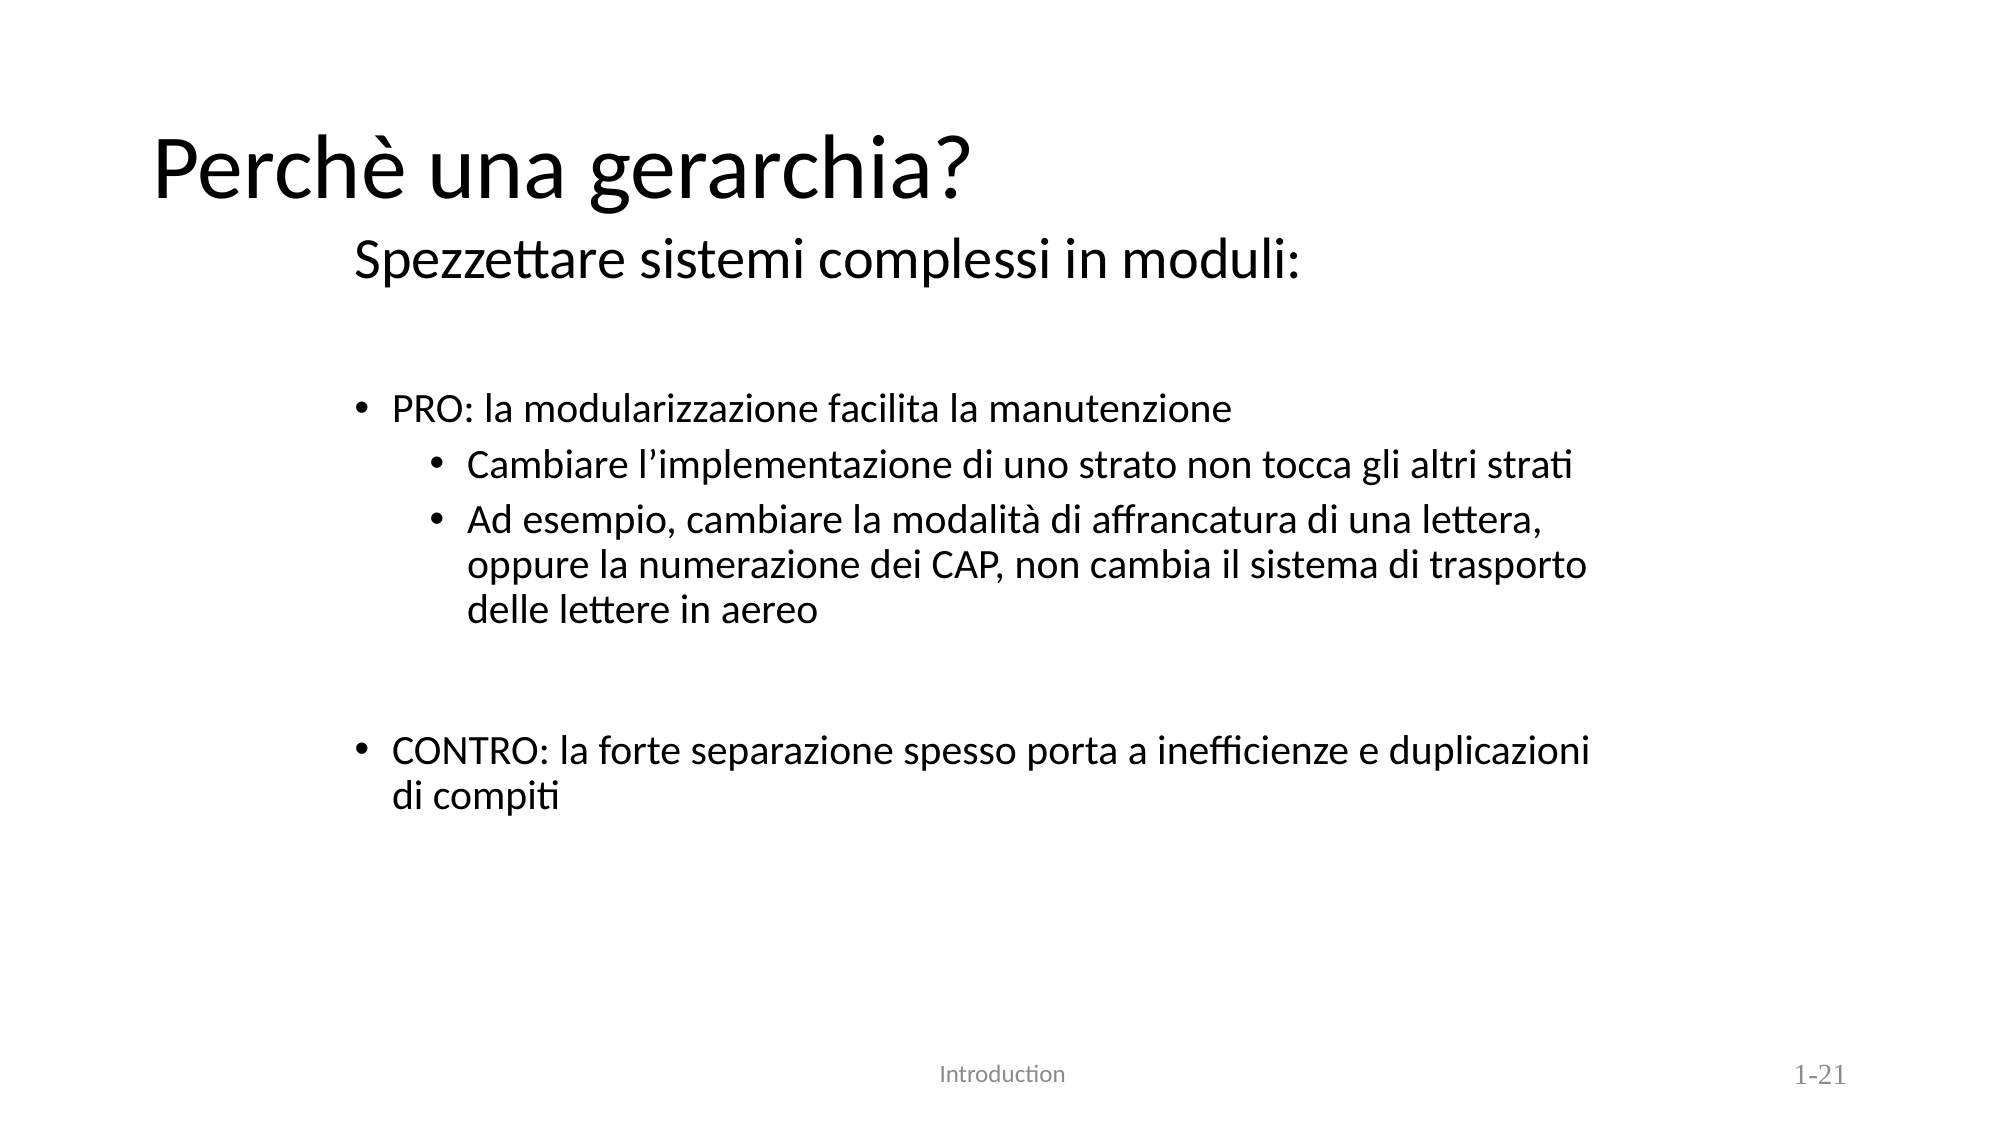

# Perchè una gerarchia?
Spezzettare sistemi complessi in moduli:

PRO: la modularizzazione facilita la manutenzione
Cambiare l’implementazione di uno strato non tocca gli altri strati
Ad esempio, cambiare la modalità di affrancatura di una lettera, oppure la numerazione dei CAP, non cambia il sistema di trasporto delle lettere in aereo

CONTRO: la forte separazione spesso porta a inefficienze e duplicazioni di compiti

 Introduction
1-21